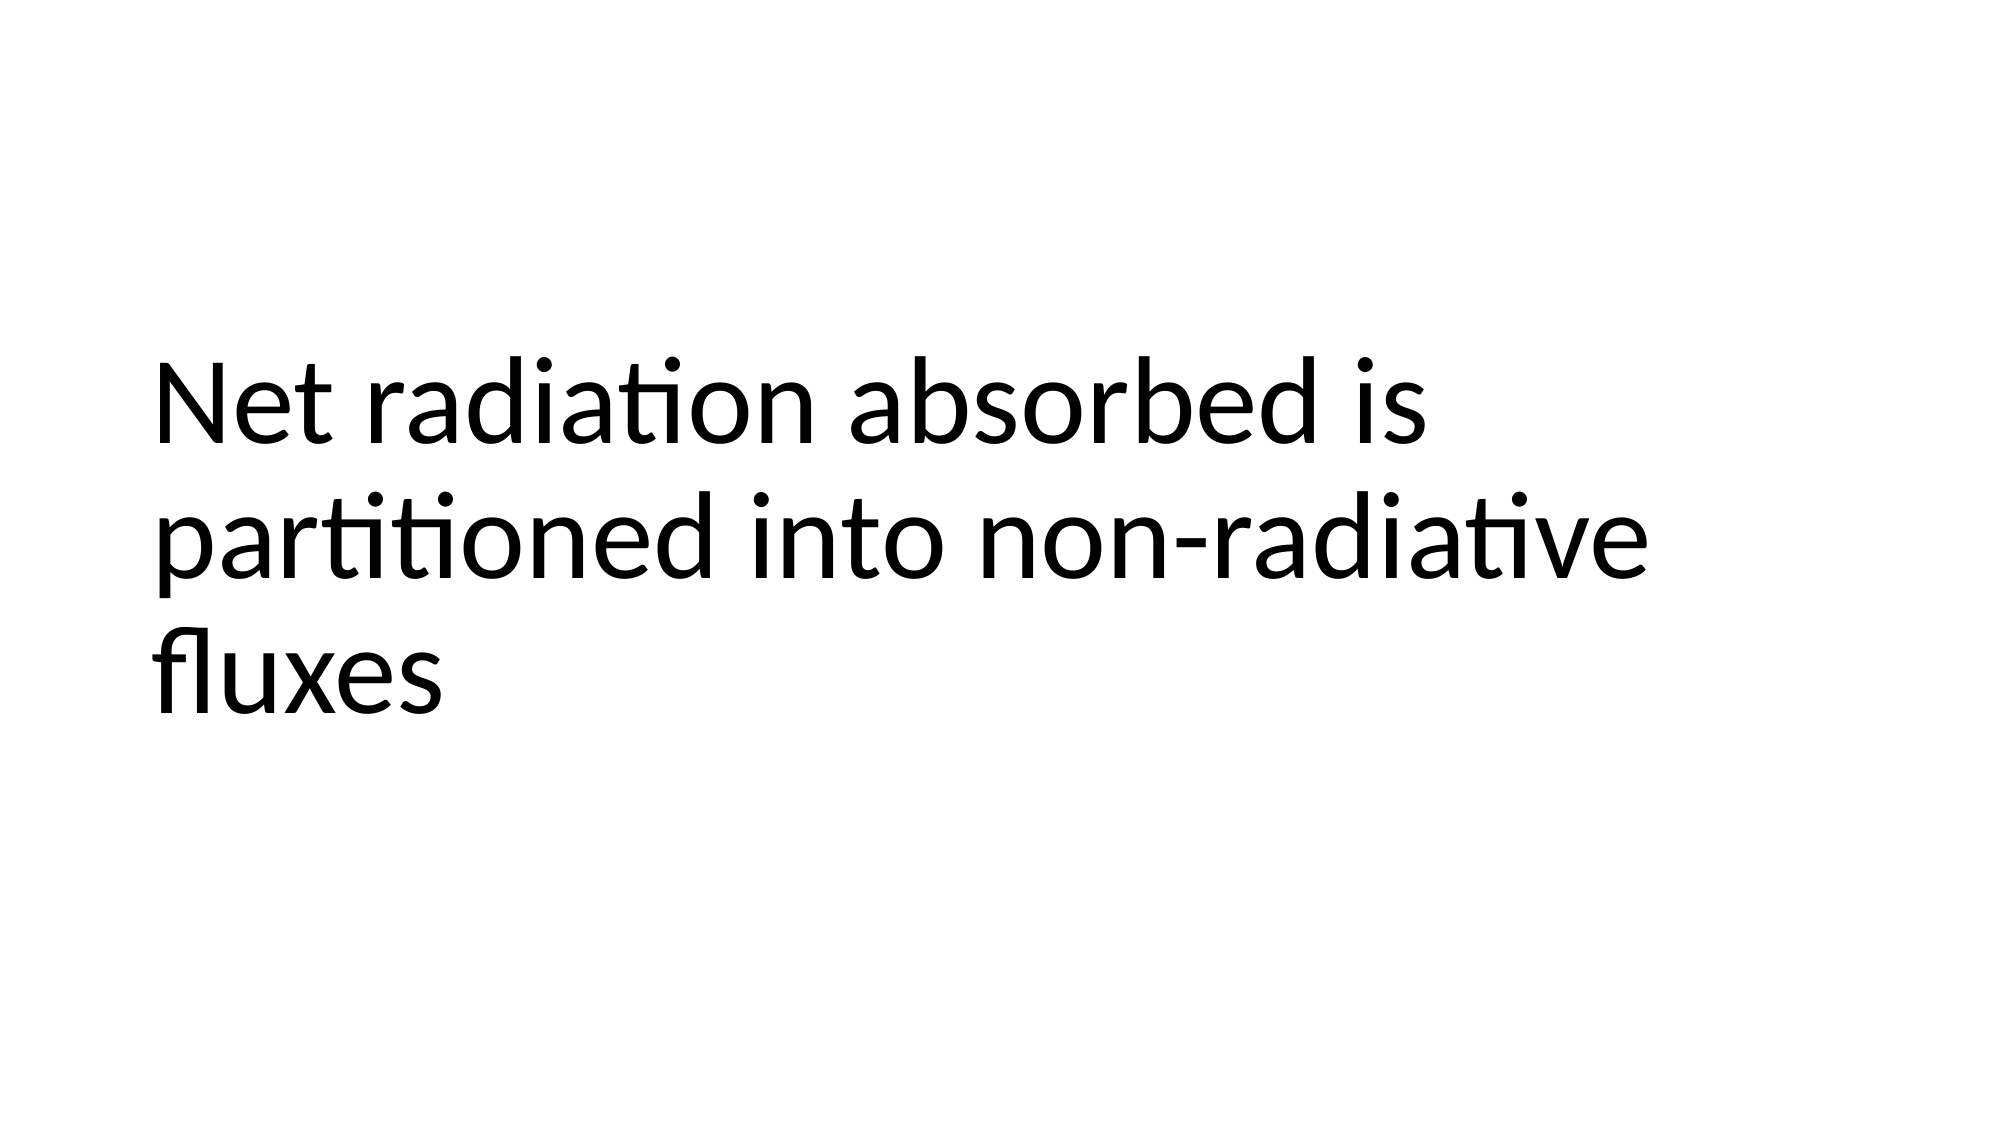

# Net radiation absorbed is partitioned into non-radiative fluxes